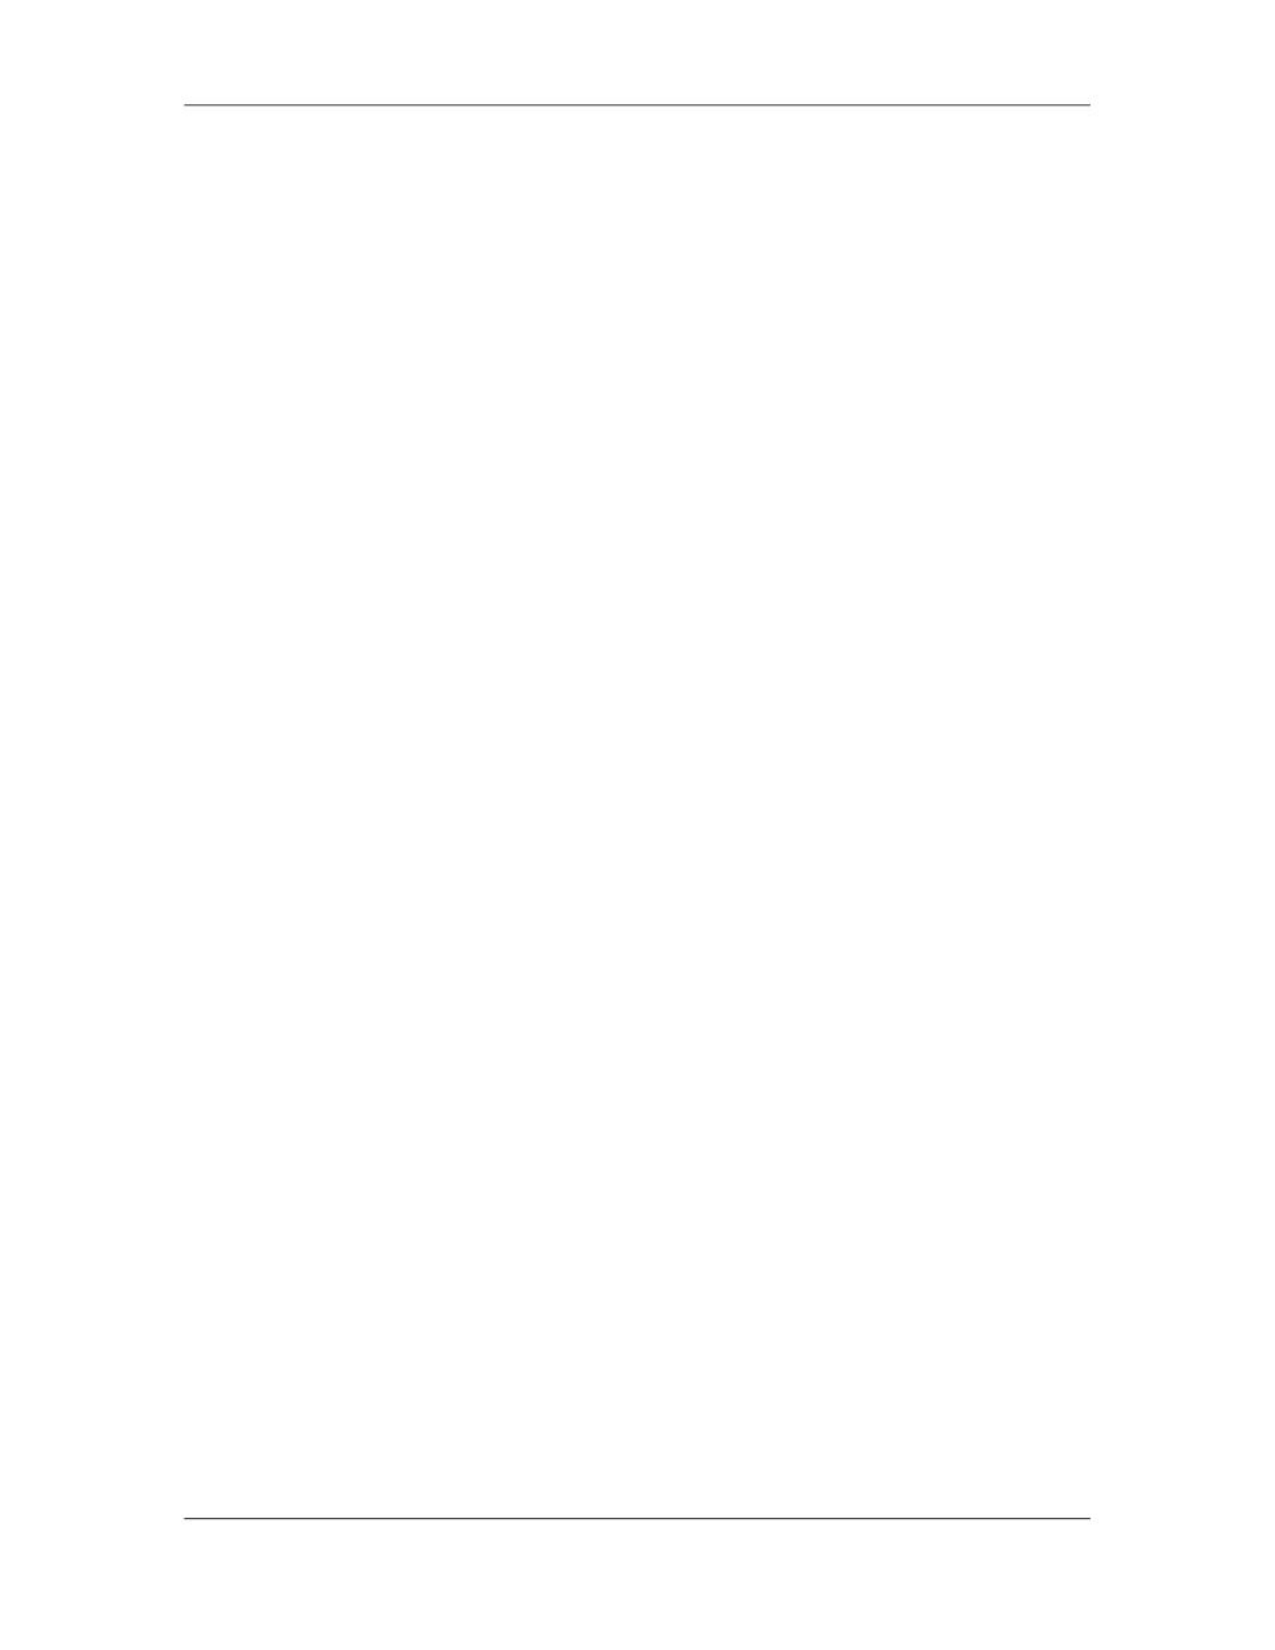

Software Project Management (CS615)

																																																																																																									•											Acceptable

																																																																																																									•											Realistic
																																																																																																									•											Time frame

																																																																																																									•											Extending
																																																																																																									•											Rewarding

																																																																															iv.															Build in Accountability (Regularly Review Who's Doing What and By

																																																																																																									When?)

																																																																																																									Plans should specify who is responsible for achieving each result, including goals
																																																																																																									and objectives.

																																																																																																									Dates should be set for completion of each result, as well.

																																																																																																									Responsible parties should regularly review status of the plan.

																																																																																																									Be sure to have someone of authority "sign off" on the plan, including putting

																																																																																																									their signature on the plan to indicate they agree with and support its contents.

																																																																																																									Include responsibilities in policies, procedures, job descriptions, performance
																																																																																																									review processes, etc.

																																																																																		v.															Note Deviations from the Plan and Re-plan Accordingly

																																																																																																									It's OK to deviate from the plan. The plan is not a set of rules. It's an overall
																																																																																																									guideline. It is equally important to notice deviations and adjust the plan

																																																																																																									accordingly.

																																																																															vi.															Evaluate Planning Process and the Plan

																																																																																																									During the planning process, regularly collect feedback from participants. Do they
																																																																																																									agree with the planning process? If not, what don't they like and how could it be

																																																																																																									done better?

																																																																																																									In large, ongoing planning processes (such as strategic planning, business
																																																																																																									planning, project planning, etc.), it's critical to collect this kind of feedback

																																																																																																									regularly.

																																																																																																									During regular reviews of implementation of the plan, assess if goals are being
																																																																																																									achieved or not. If not, were goals realistic? Do responsible parties have the

																																																																																																									resources necessary to achieve the goals and objectives?

																																																																																																									Should goals be changed? Should more priority be placed on achieving the goals?
																																																																																																									What needs to be done?

																																																																																																									Write down how the planning process could have been done better. File it away

																																																																																																									and read it the next time you conduct the planning process.

																																																																																						                                                                                                                                 191

																																																																																																																																																																																						© Copyright Virtual University of Pakistan